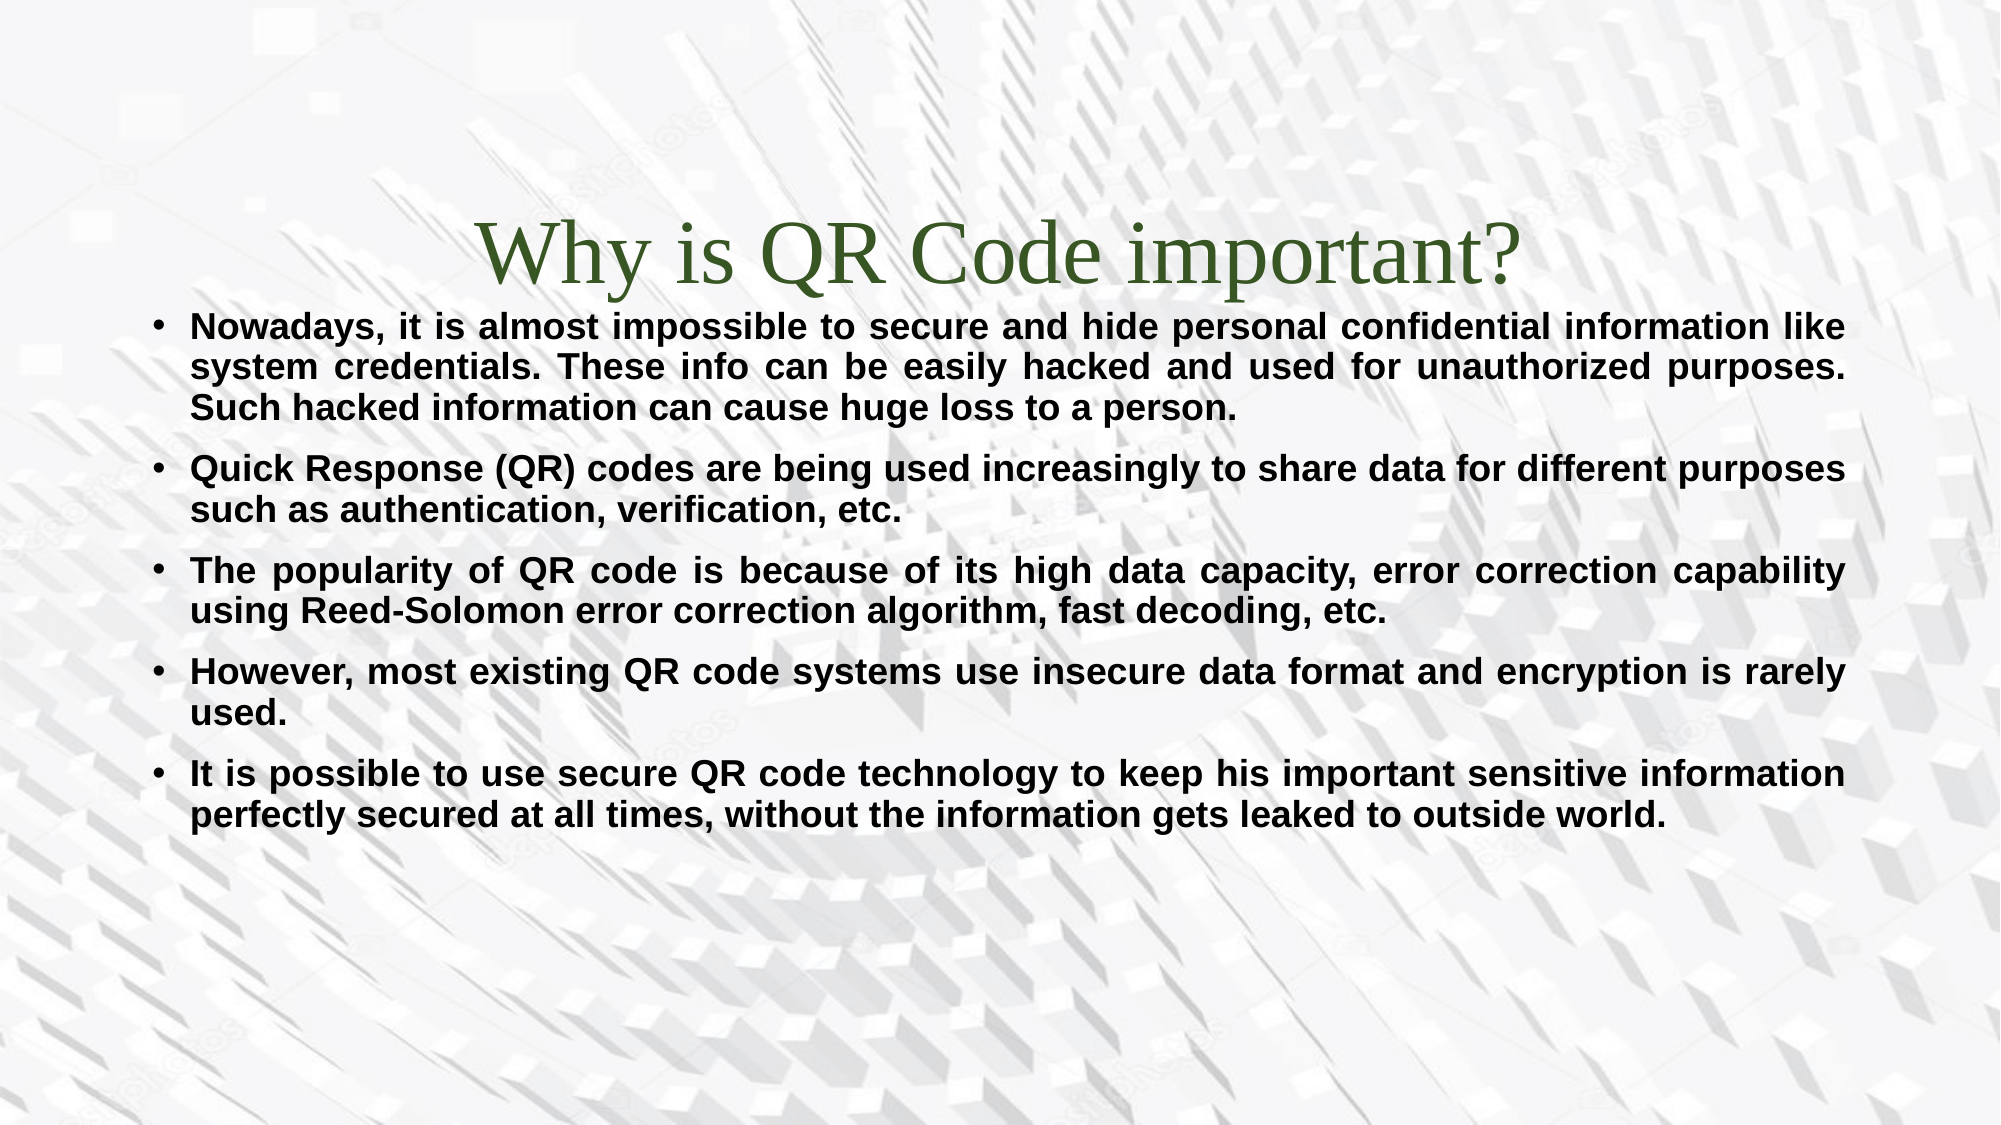

# Why is QR Code important?
Nowadays, it is almost impossible to secure and hide personal confidential information like system credentials. These info can be easily hacked and used for unauthorized purposes. Such hacked information can cause huge loss to a person.
Quick Response (QR) codes are being used increasingly to share data for different purposes such as authentication, verification, etc.
The popularity of QR code is because of its high data capacity, error correction capability using Reed-Solomon error correction algorithm, fast decoding, etc.
However, most existing QR code systems use insecure data format and encryption is rarely used.
It is possible to use secure QR code technology to keep his important sensitive information perfectly secured at all times, without the information gets leaked to outside world.